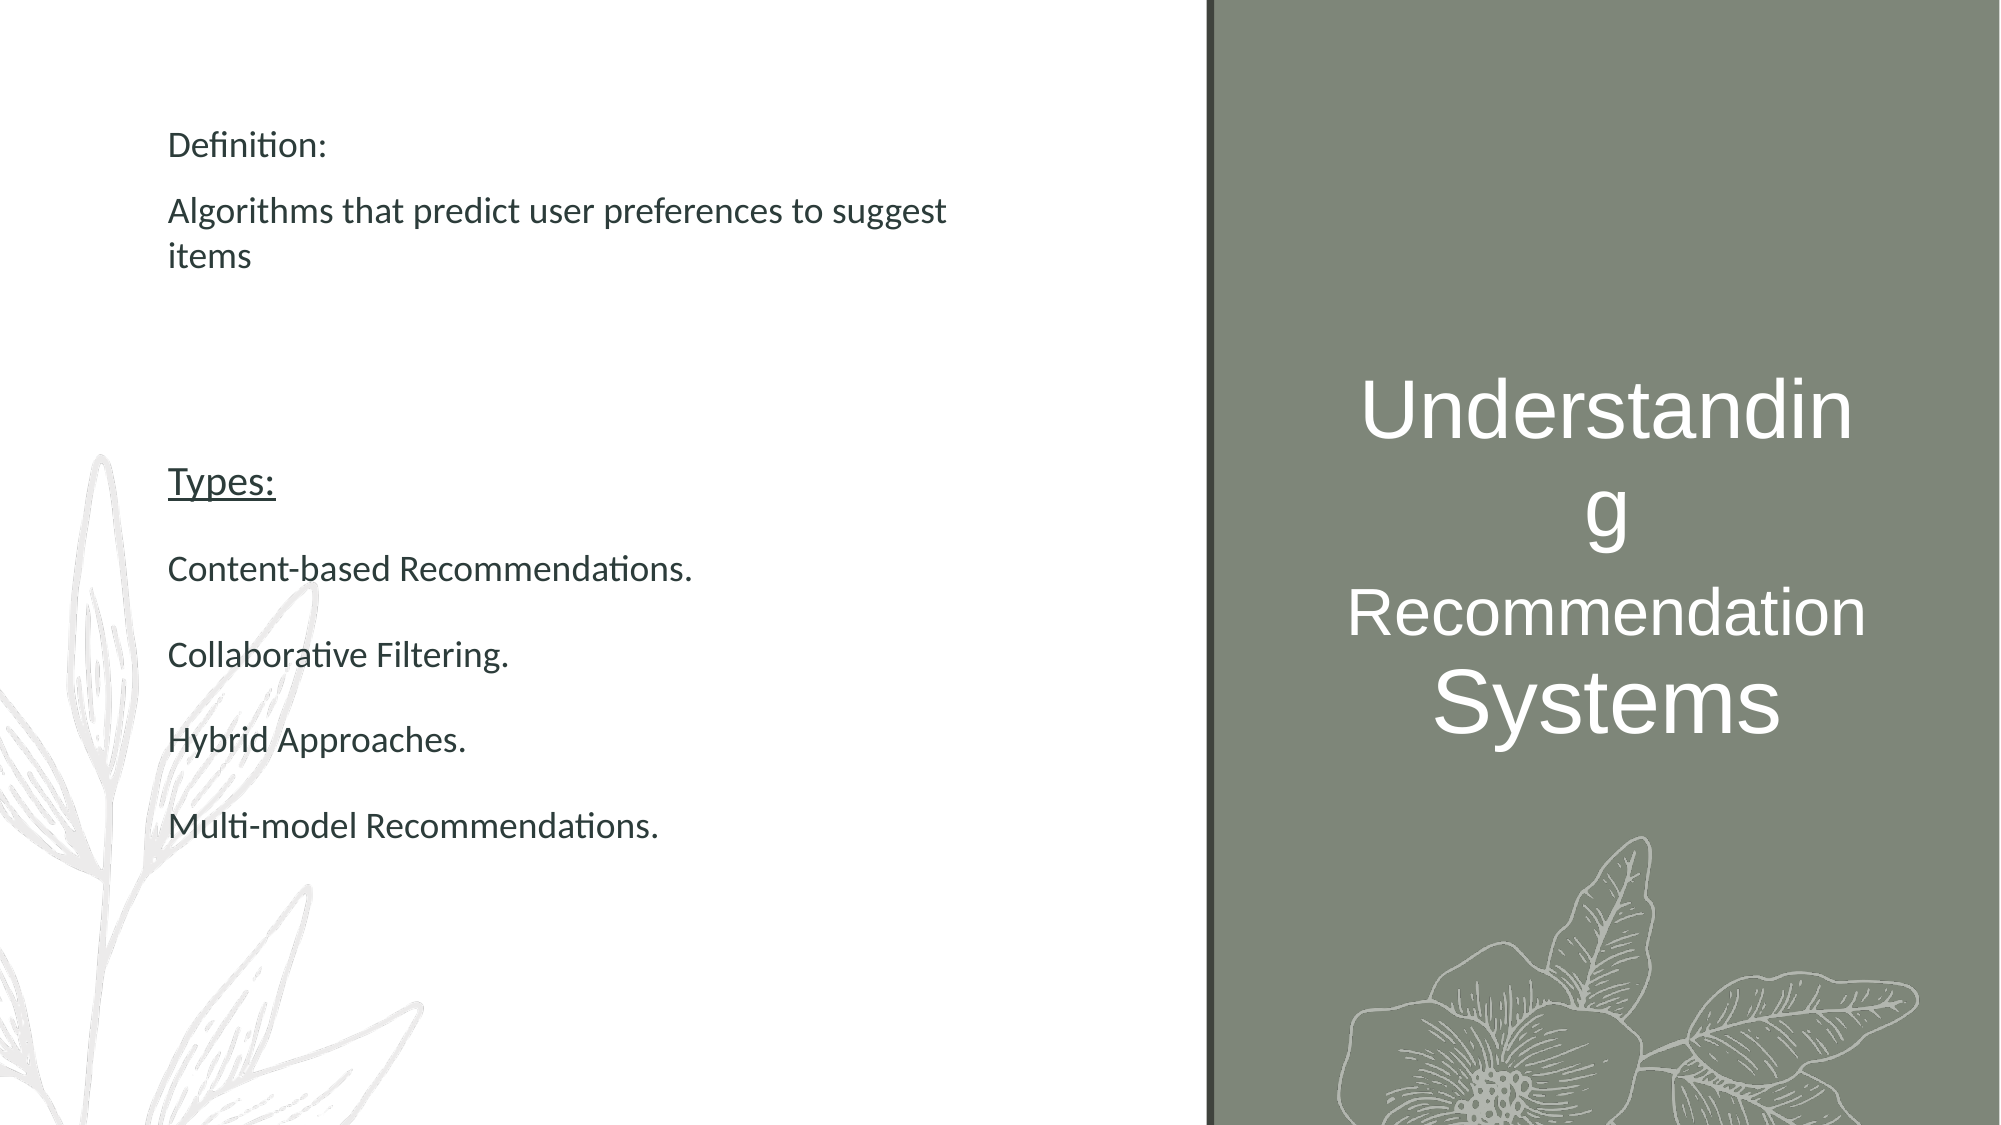

Definition:
Algorithms that predict user preferences to suggest items
# Understanding Recommendation Systems
Types:
Content-based Recommendations.
Collaborative Filtering.
Hybrid Approaches.
Multi-model Recommendations.

8